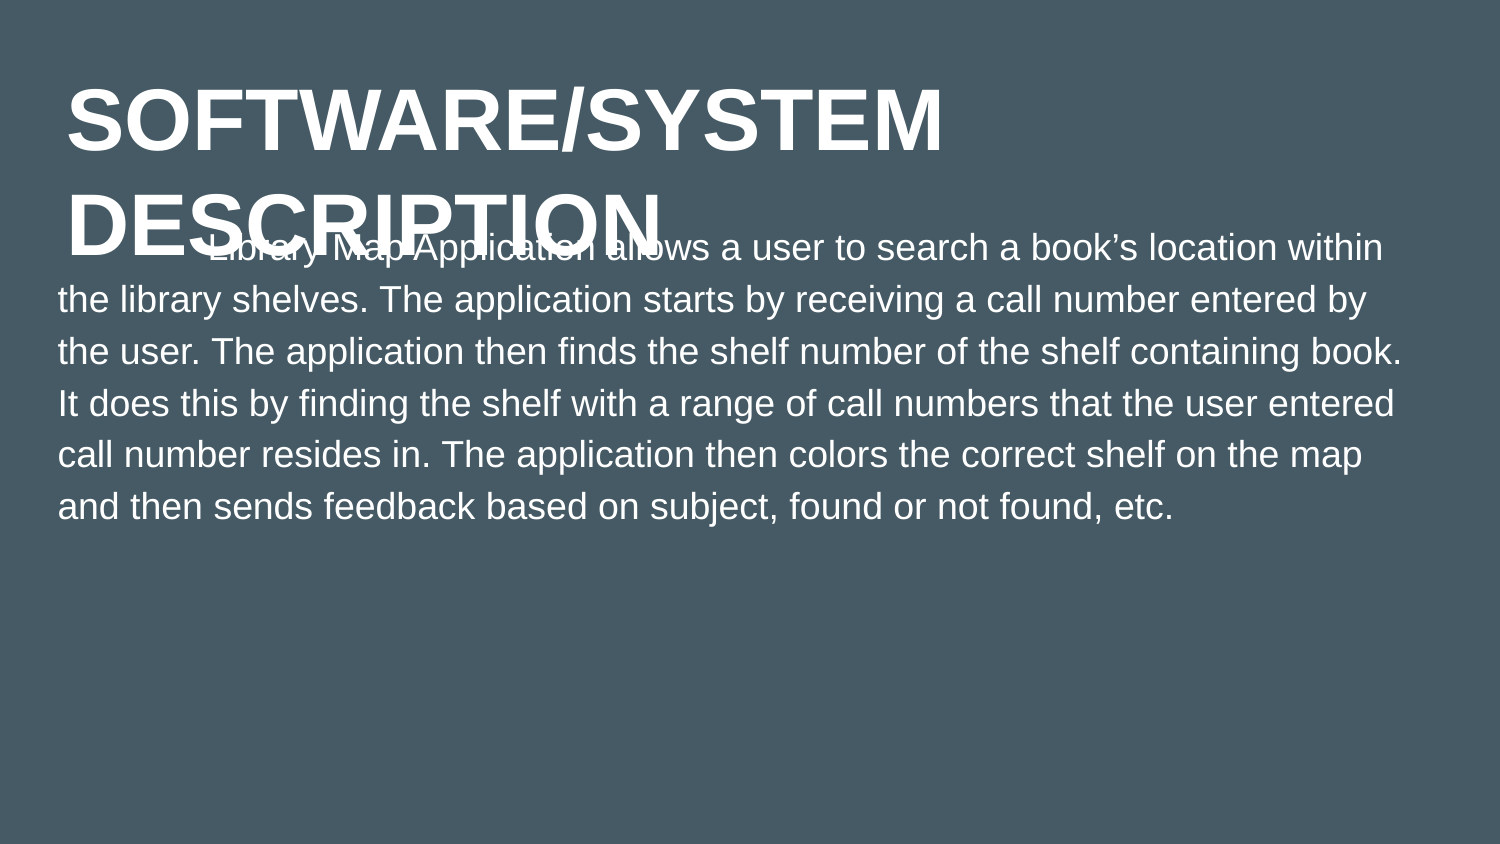

# SOFTWARE/SYSTEM DESCRIPTION
	Library Map Application allows a user to search a book’s location within the library shelves. The application starts by receiving a call number entered by the user. The application then finds the shelf number of the shelf containing book. It does this by finding the shelf with a range of call numbers that the user entered call number resides in. The application then colors the correct shelf on the map and then sends feedback based on subject, found or not found, etc.